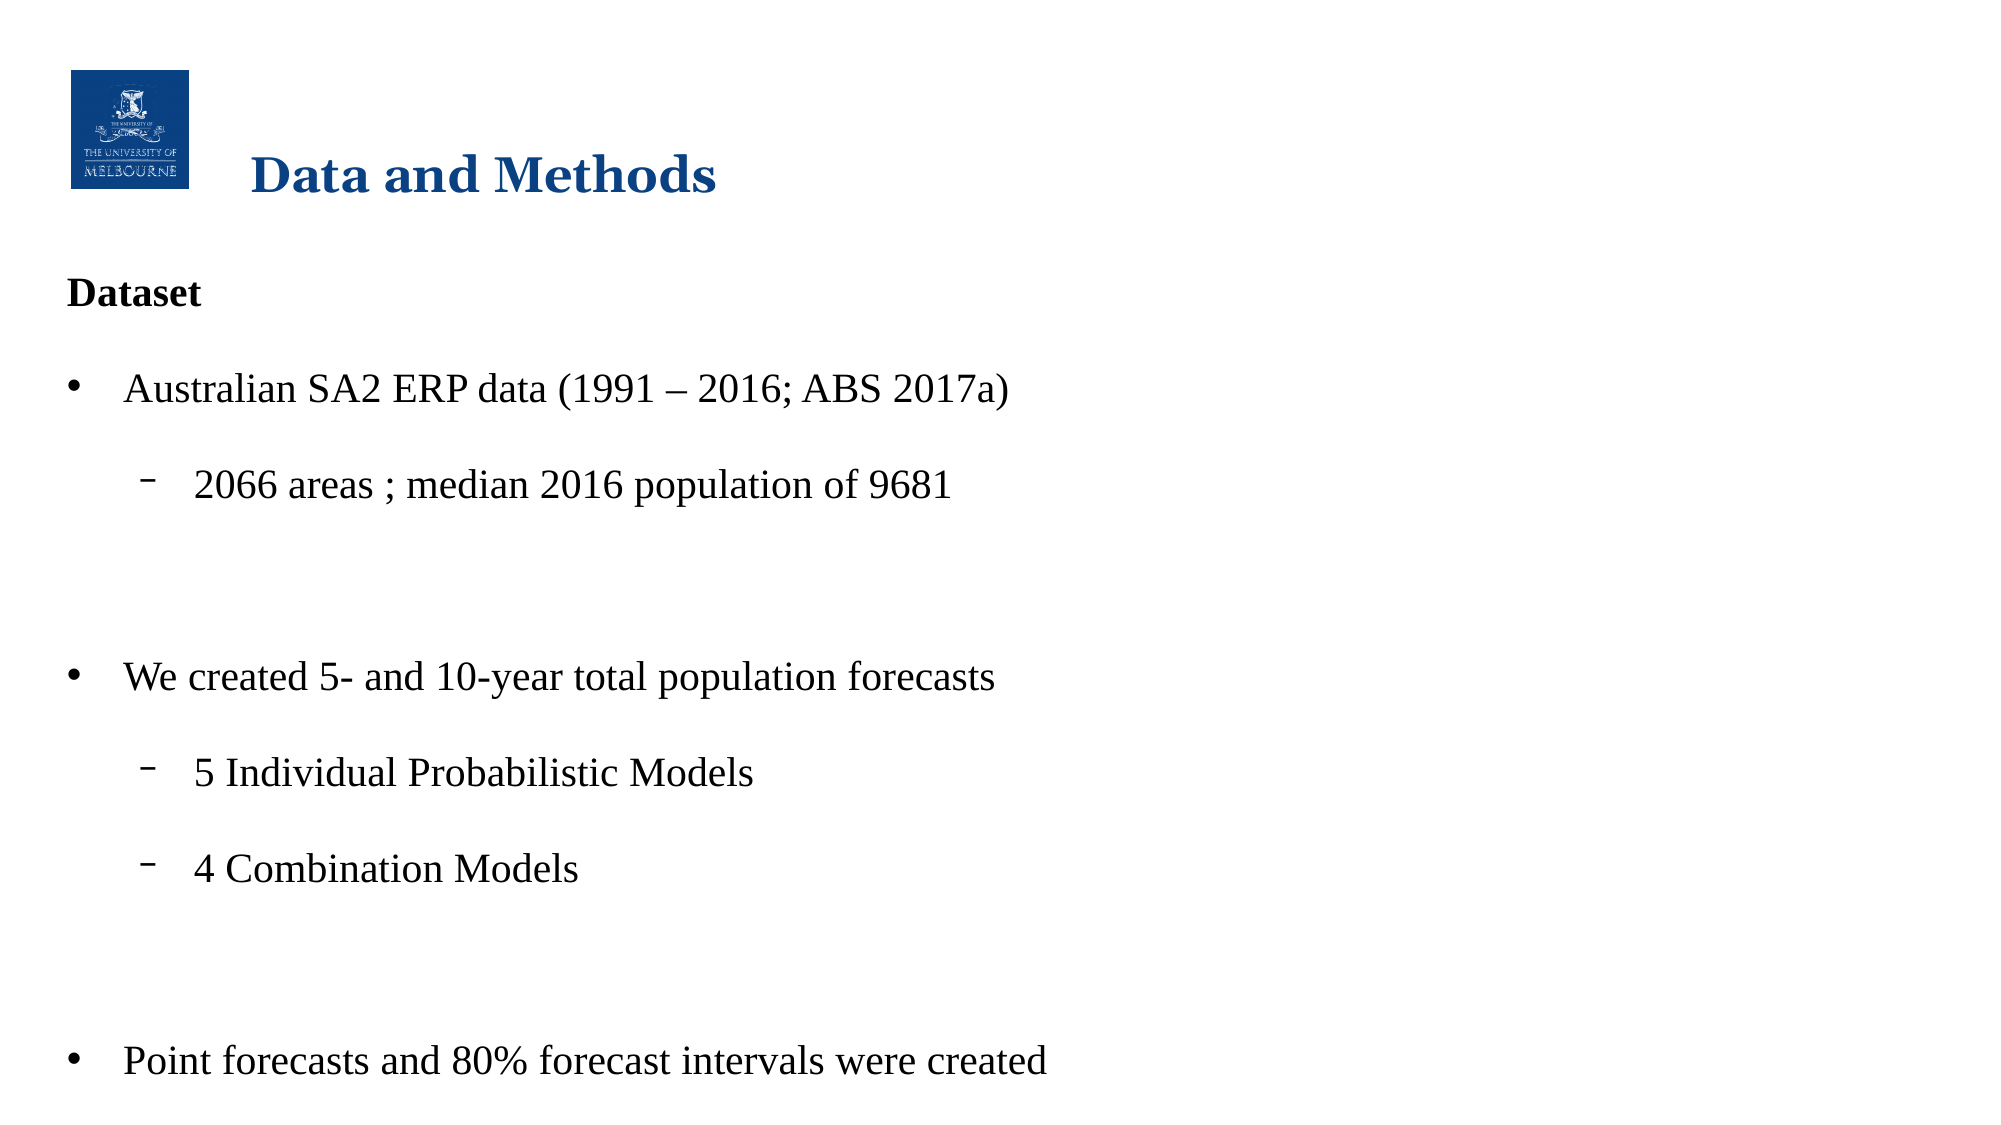

# Data and Methods
Dataset
Australian SA2 ERP data (1991 – 2016; ABS 2017a)
2066 areas ; median 2016 population of 9681

We created 5- and 10-year total population forecasts
5 Individual Probabilistic Models
4 Combination Models

Point forecasts and 80% forecast intervals were created